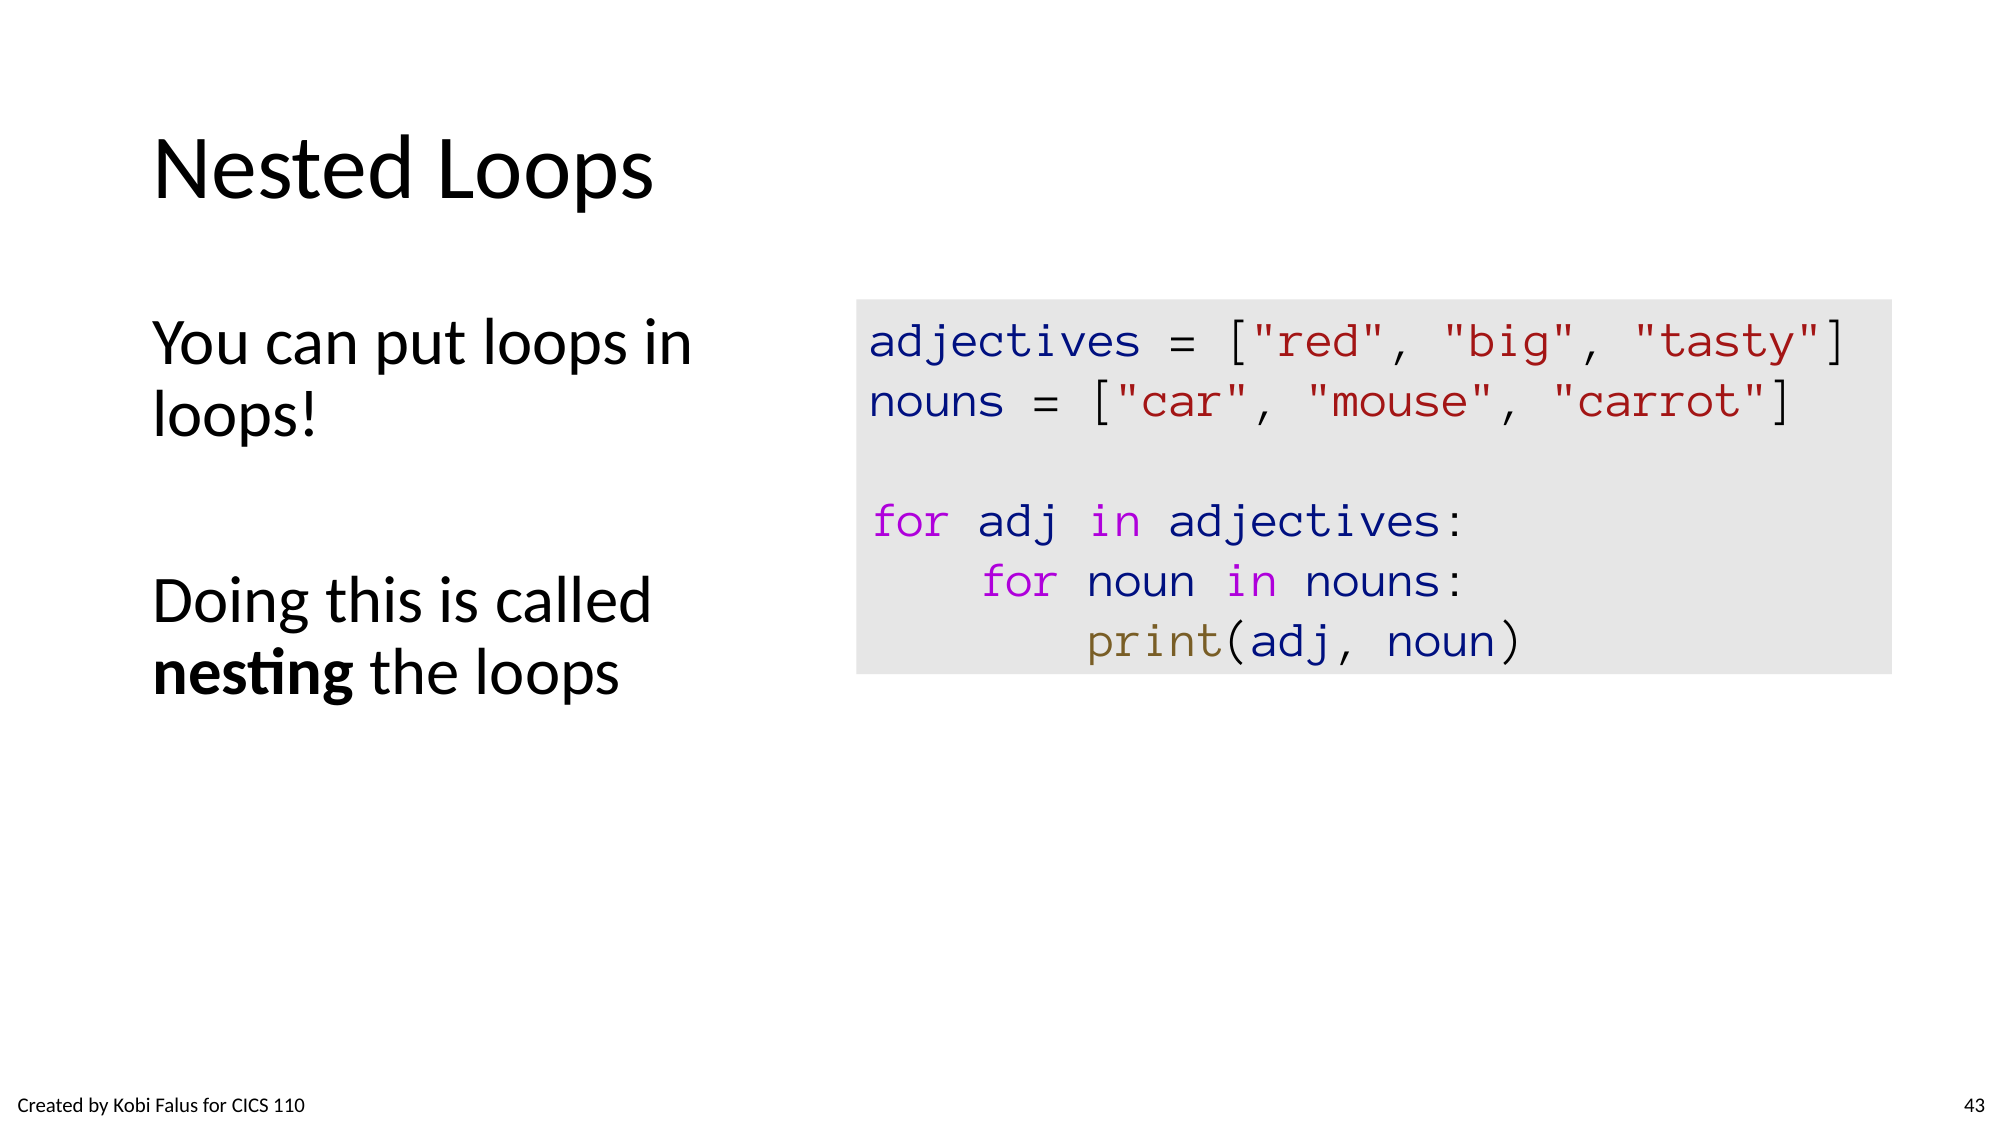

# Nested Loops
You can put loops in loops!

Doing this is called nesting the loops

adjectives = ["red", "big", "tasty"]
nouns = ["car", "mouse", "carrot"]
for adj in adjectives:
    for noun in nouns:
        print(adj, noun)